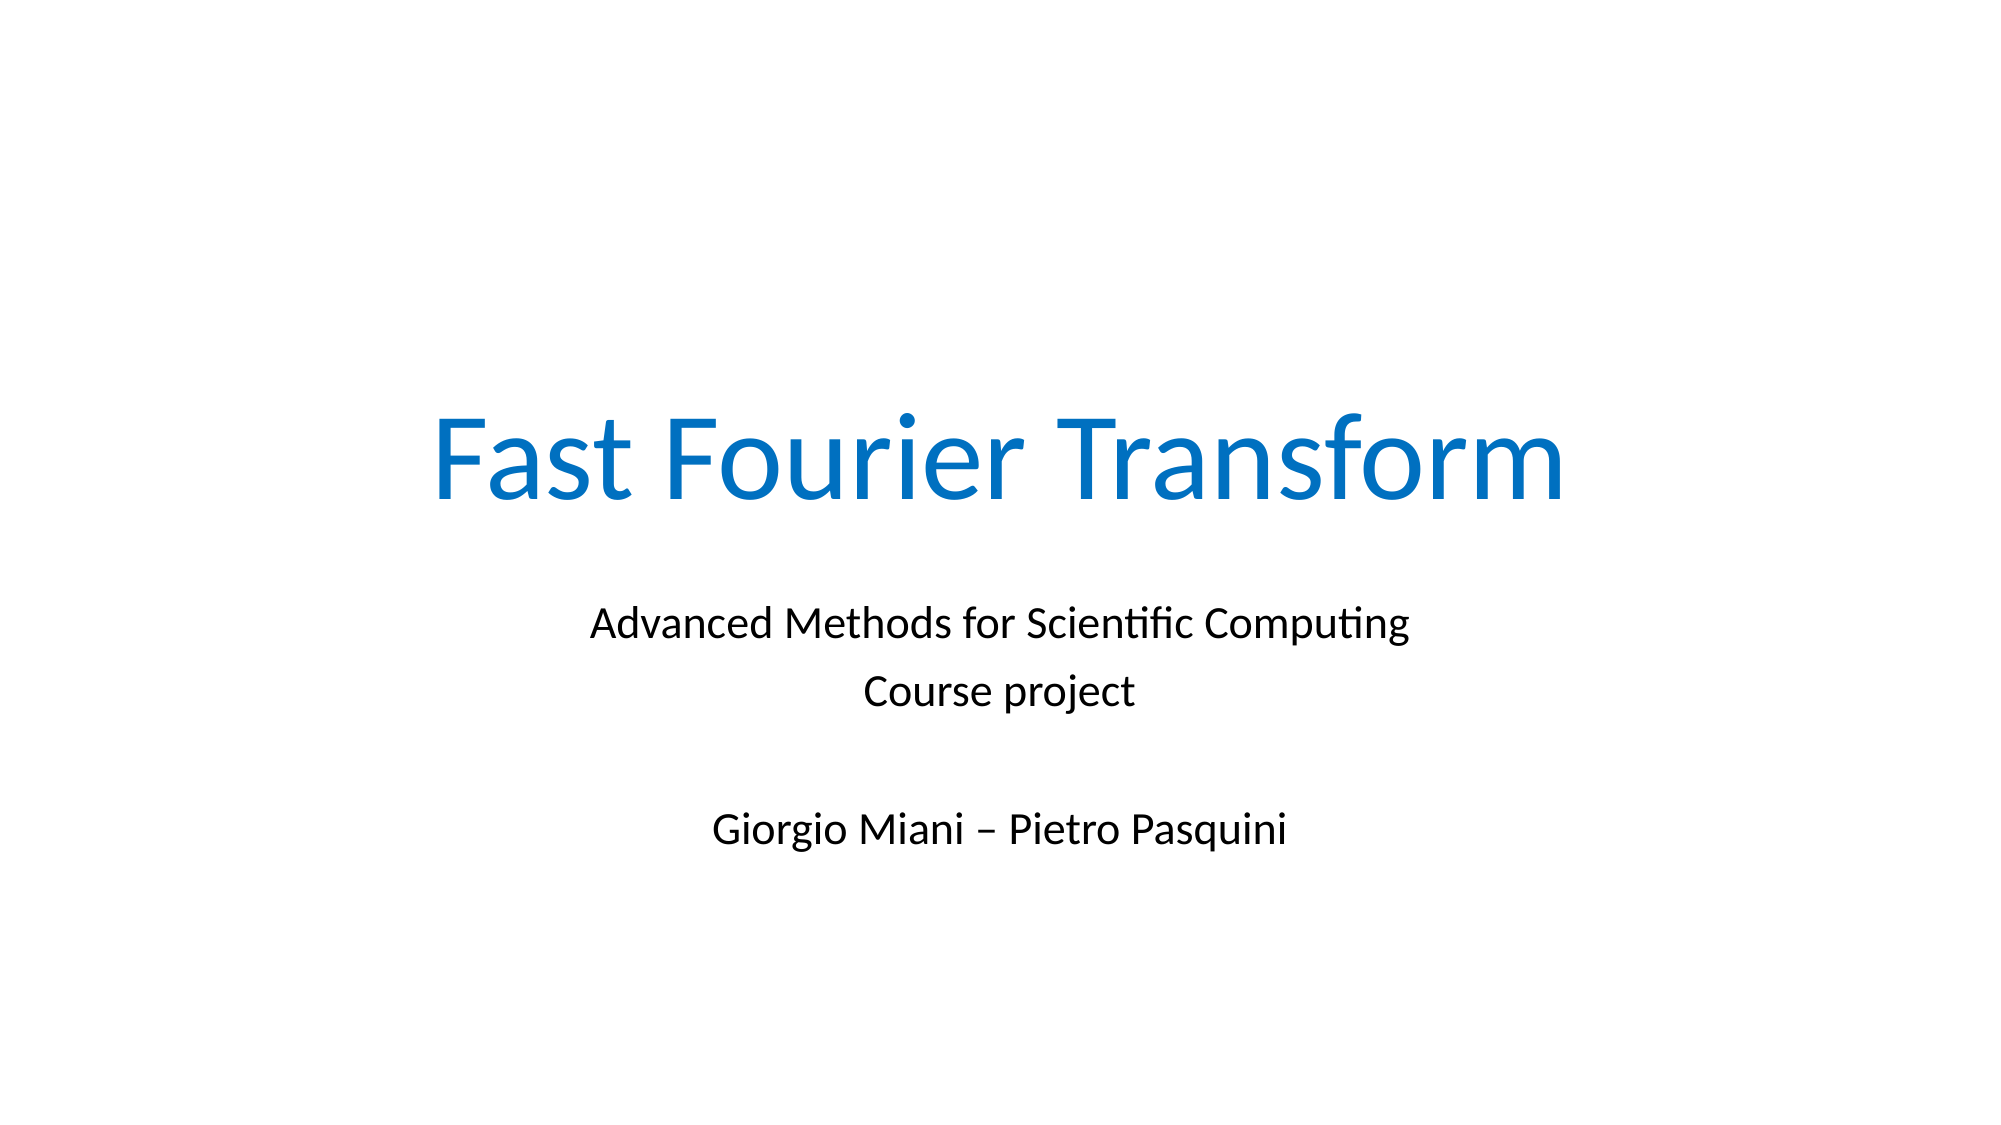

# Fast Fourier Transform
Advanced Methods for Scientific Computing
Course project

Giorgio Miani – Pietro Pasquini